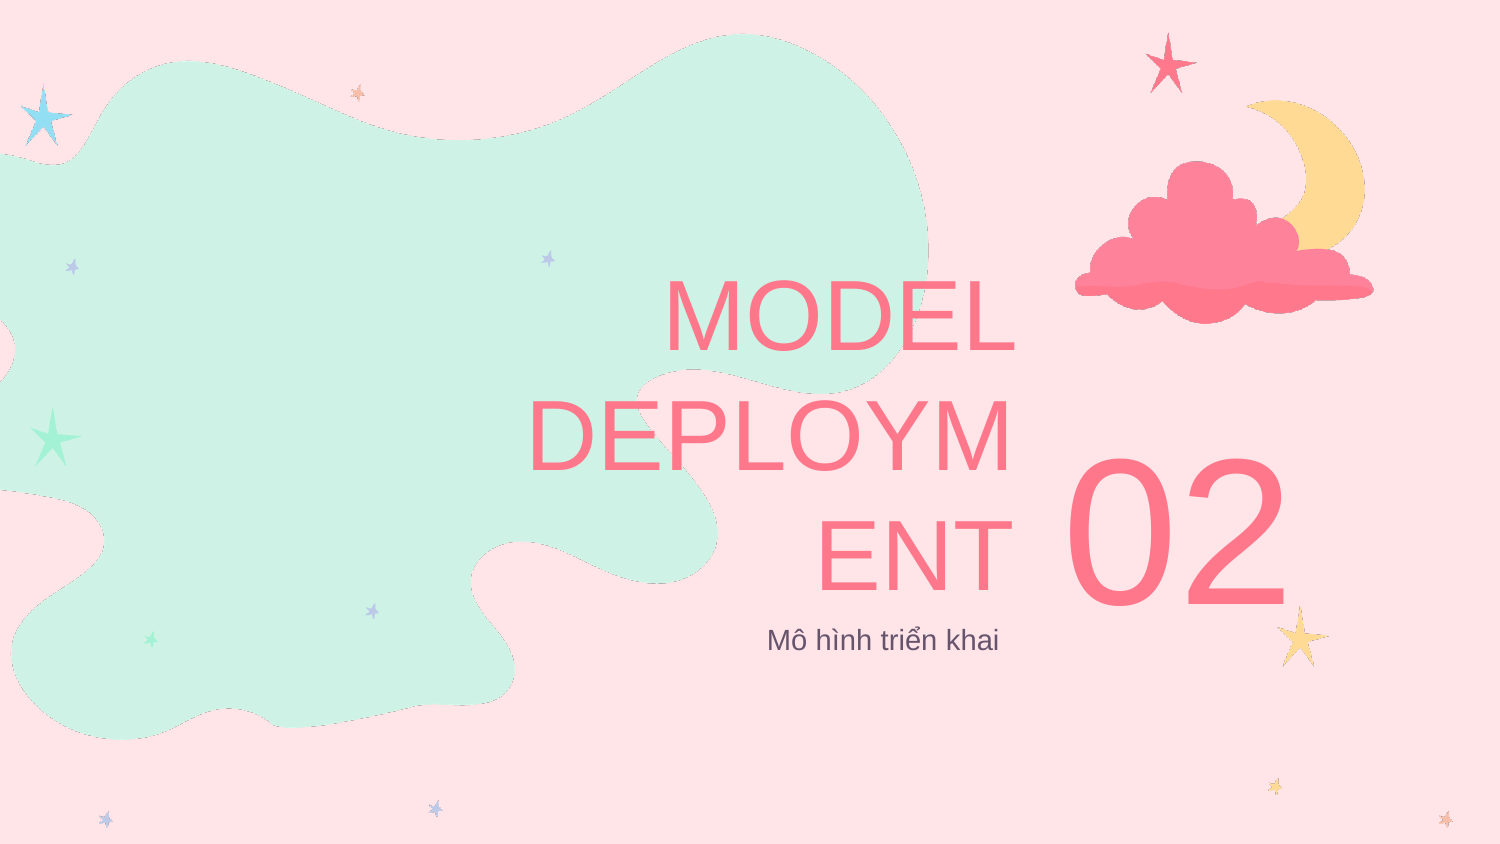

02
# MODEL DEPLOYMENT
Mô hình triển khai